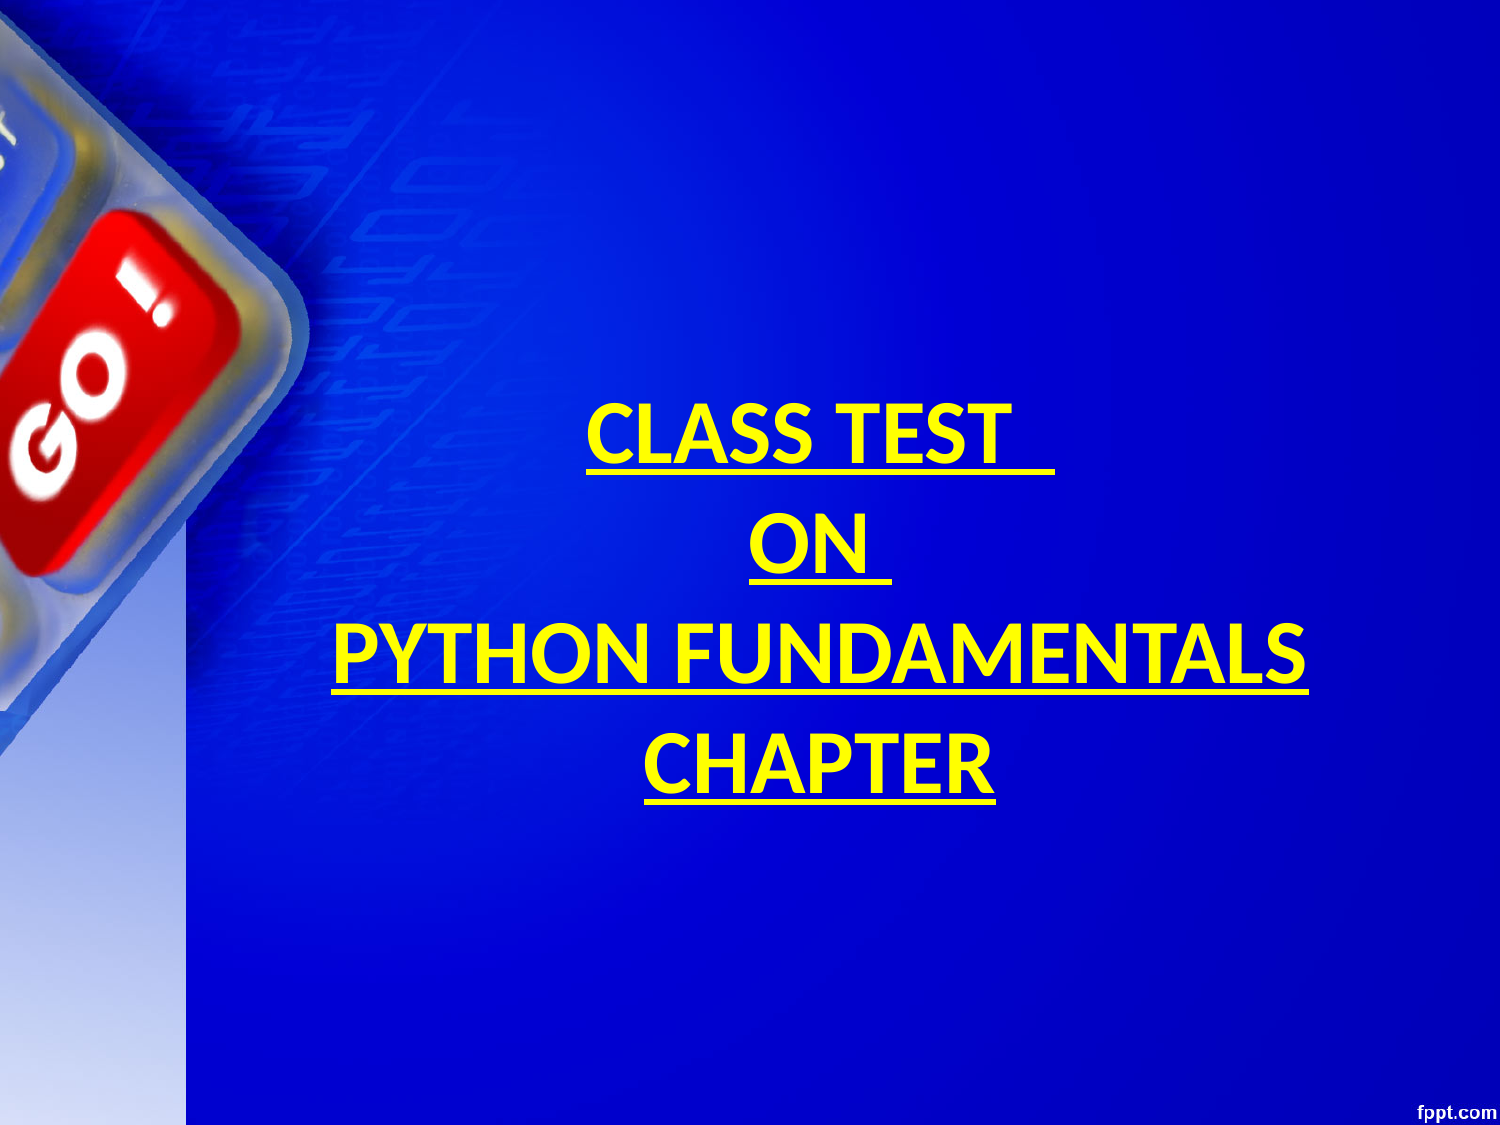

# CLASS TEST ON PYTHON FUNDAMENTALS CHAPTER